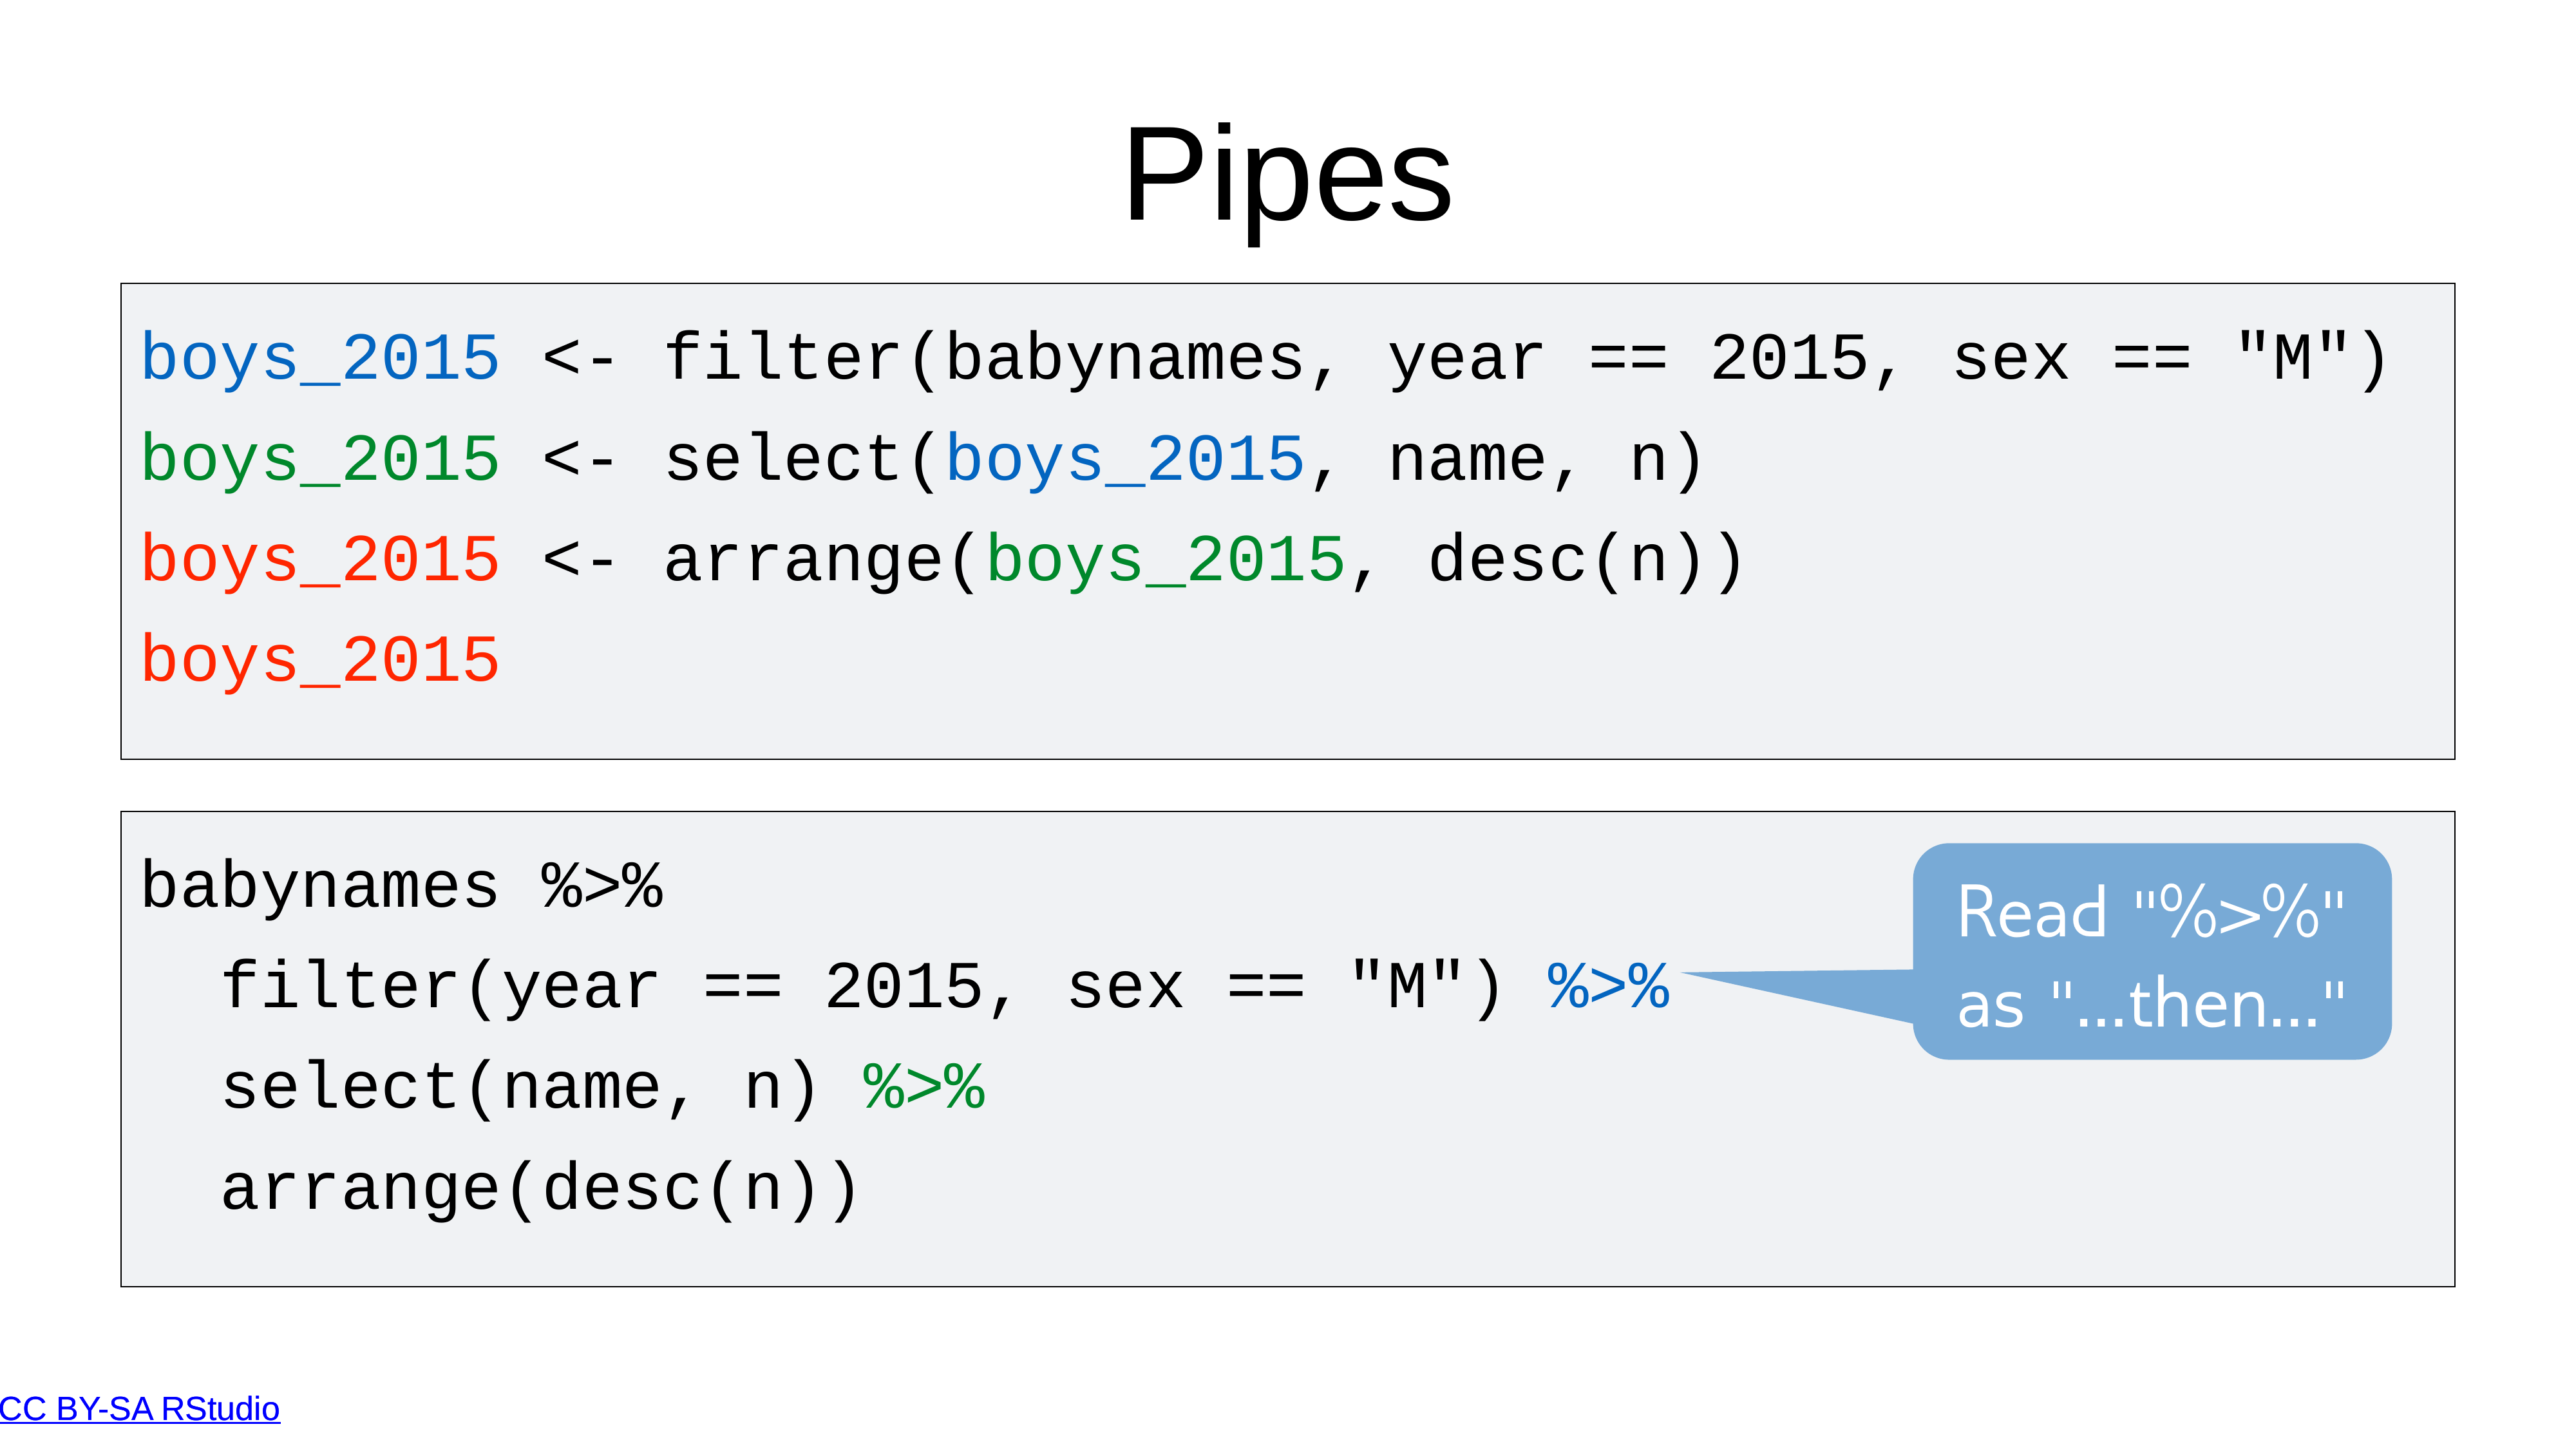

Pipes

boys_2015 <- filter(babynames, year == 2015, sex == "M")
boys_2015 <- select(boys_2015, name, n)
boys_2015 <- arrange(boys_2015, desc(n))
boys_2015

babynames %>%
  filter(year == 2015, sex == "M") %>%
  select(name, n) %>%
  arrange(desc(n))
Read "%>%" as "…then…"
CC BY-SA RStudio